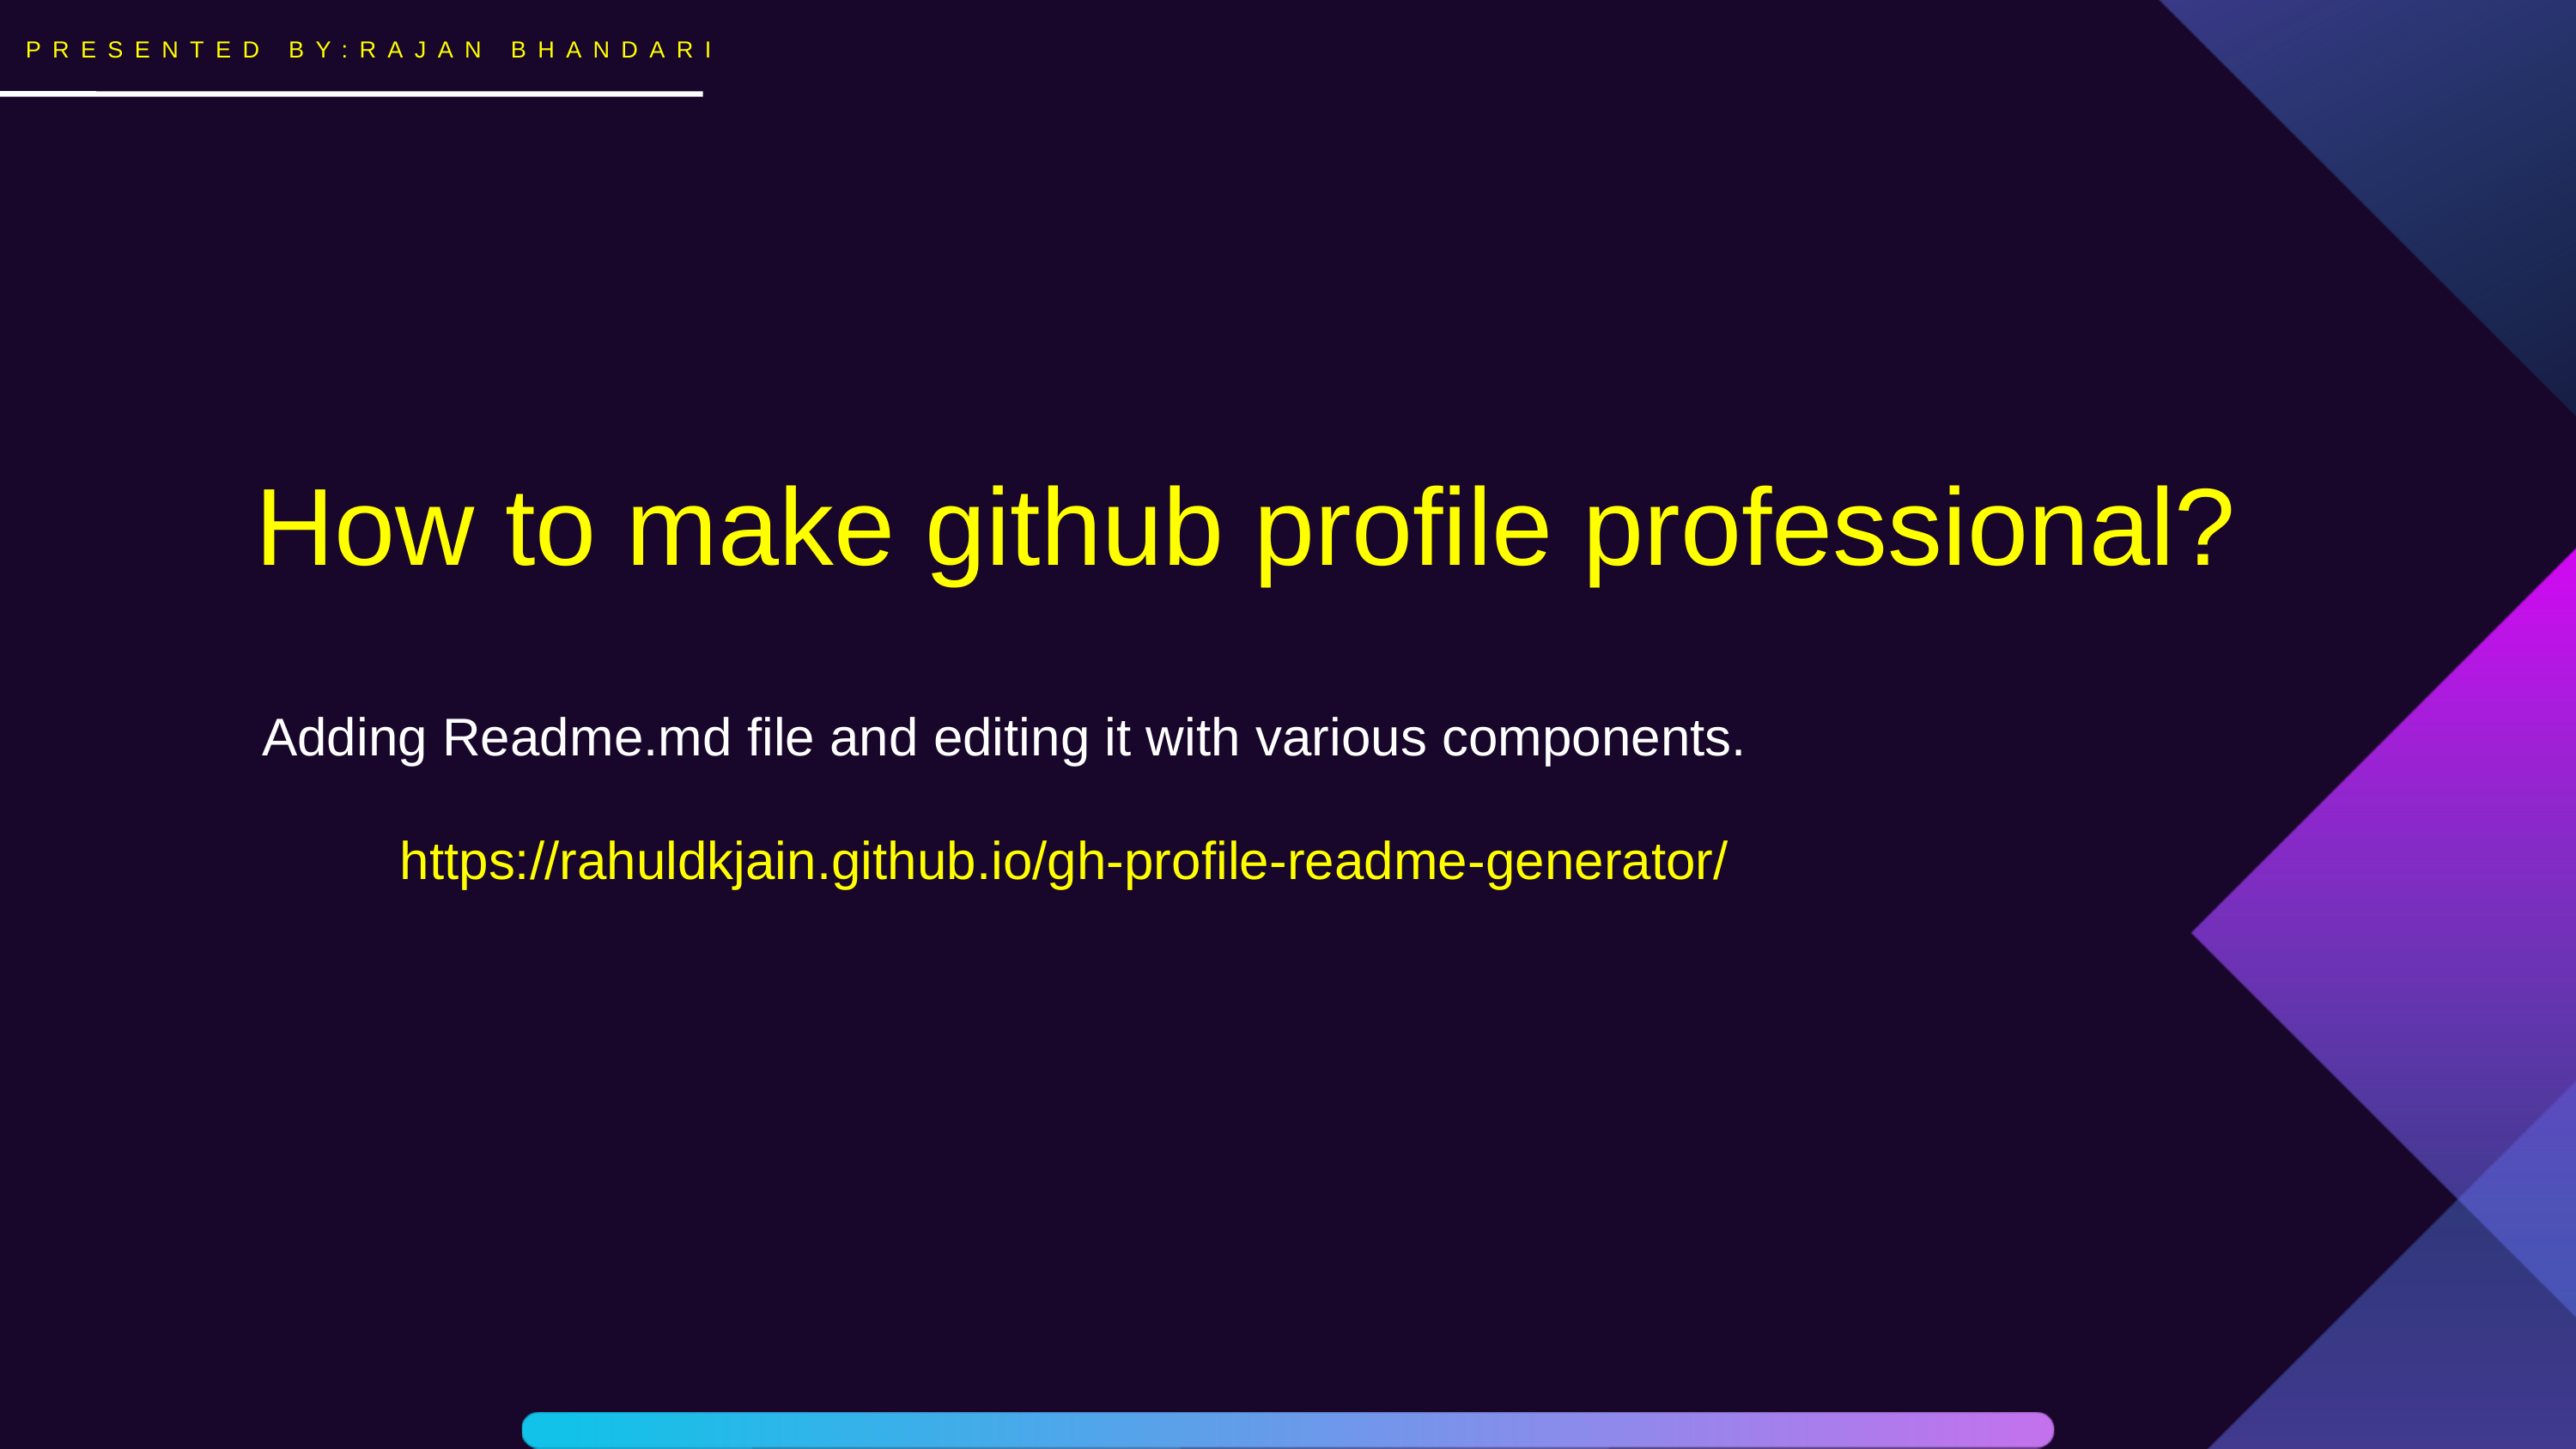

PRESENTED BY:RAJAN BHANDARI

How to make github profile professional?
Adding Readme.md file and editing it with various components.
https://rahuldkjain.github.io/gh-profile-readme-generator/